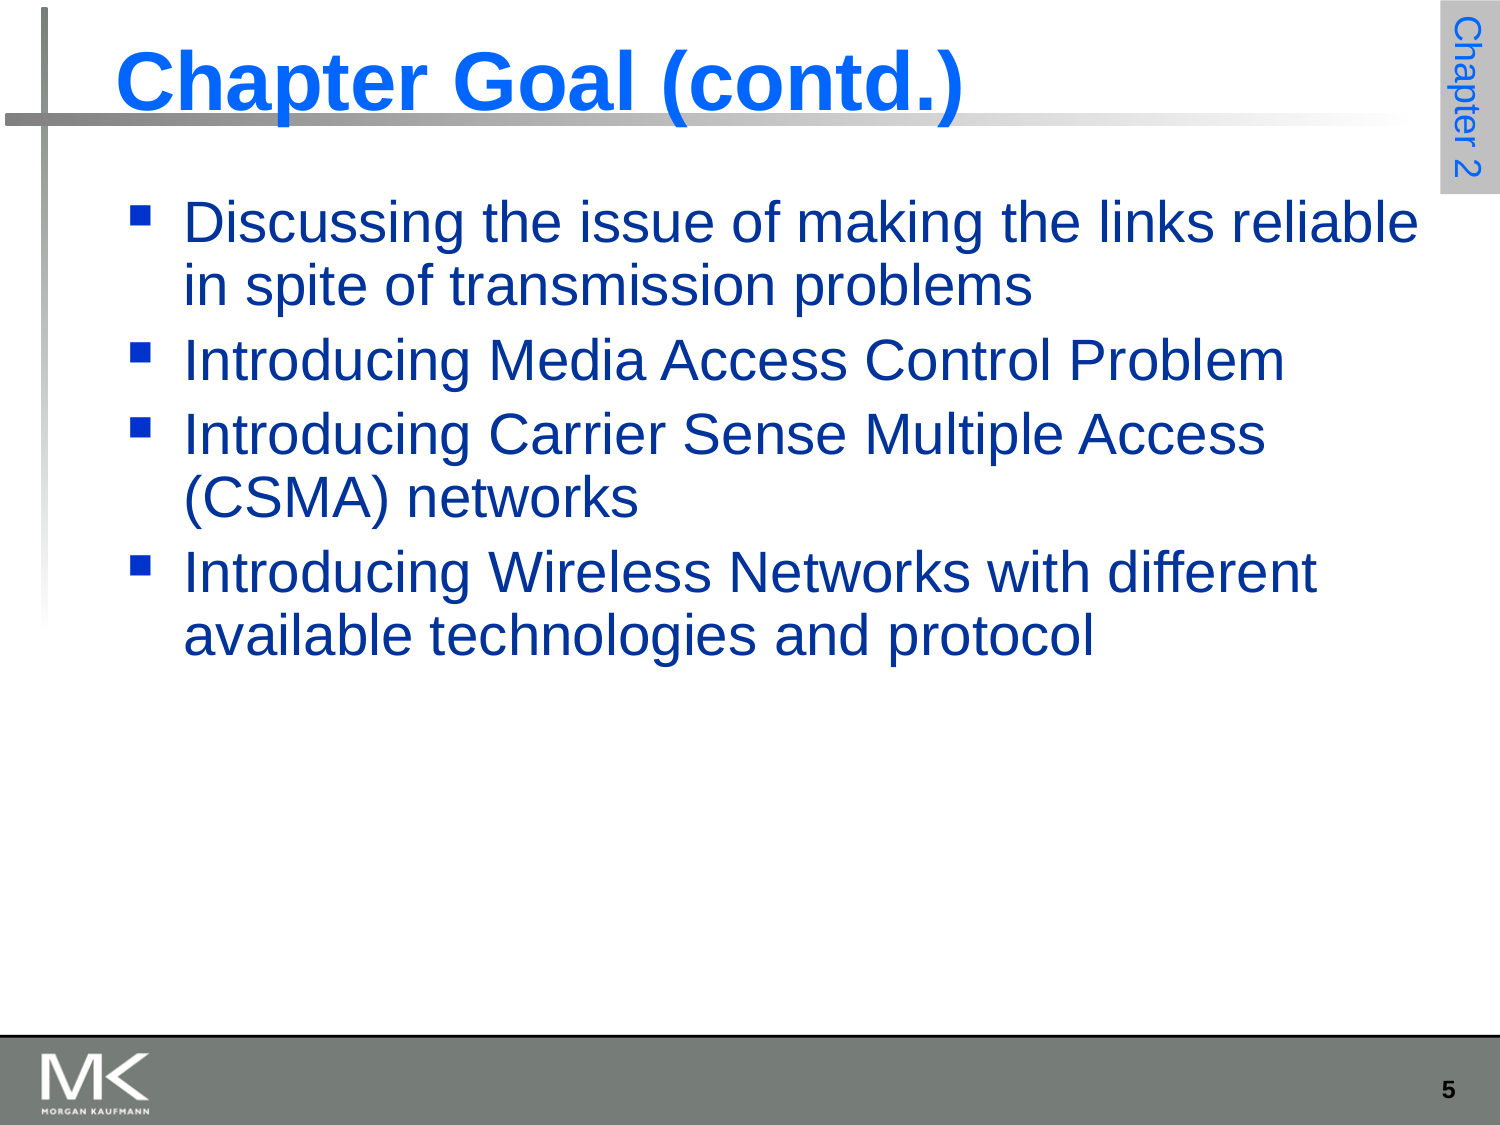

# Chapter Goal (contd.)
Discussing the issue of making the links reliable in spite of transmission problems
Introducing Media Access Control Problem
Introducing Carrier Sense Multiple Access (CSMA) networks
Introducing Wireless Networks with different available technologies and protocol